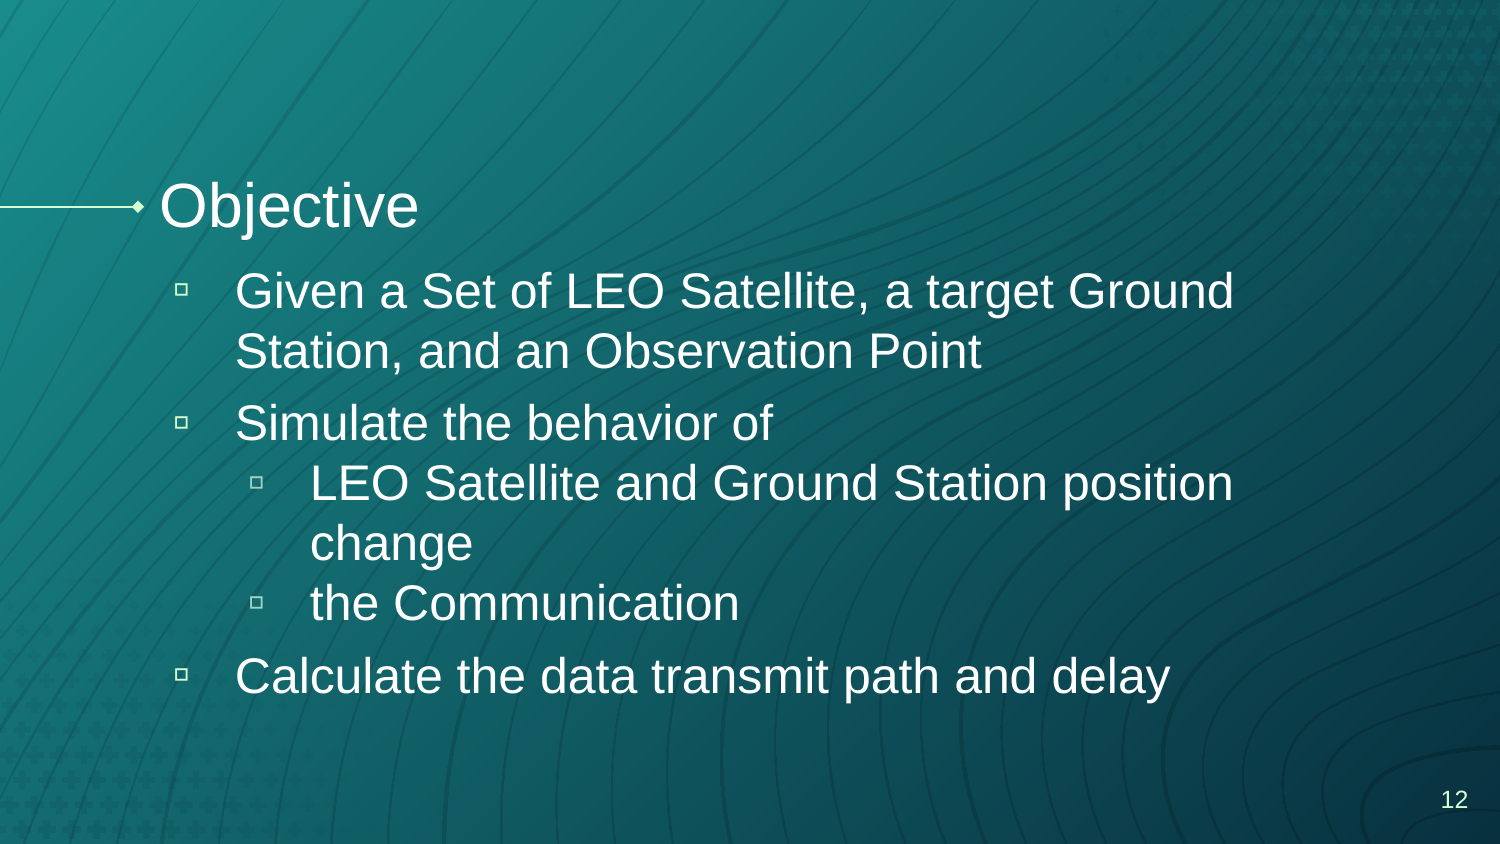

# Objective
Given a Set of LEO Satellite, a target Ground Station, and an Observation Point
Simulate the behavior of
LEO Satellite and Ground Station position change
the Communication
Calculate the data transmit path and delay

12